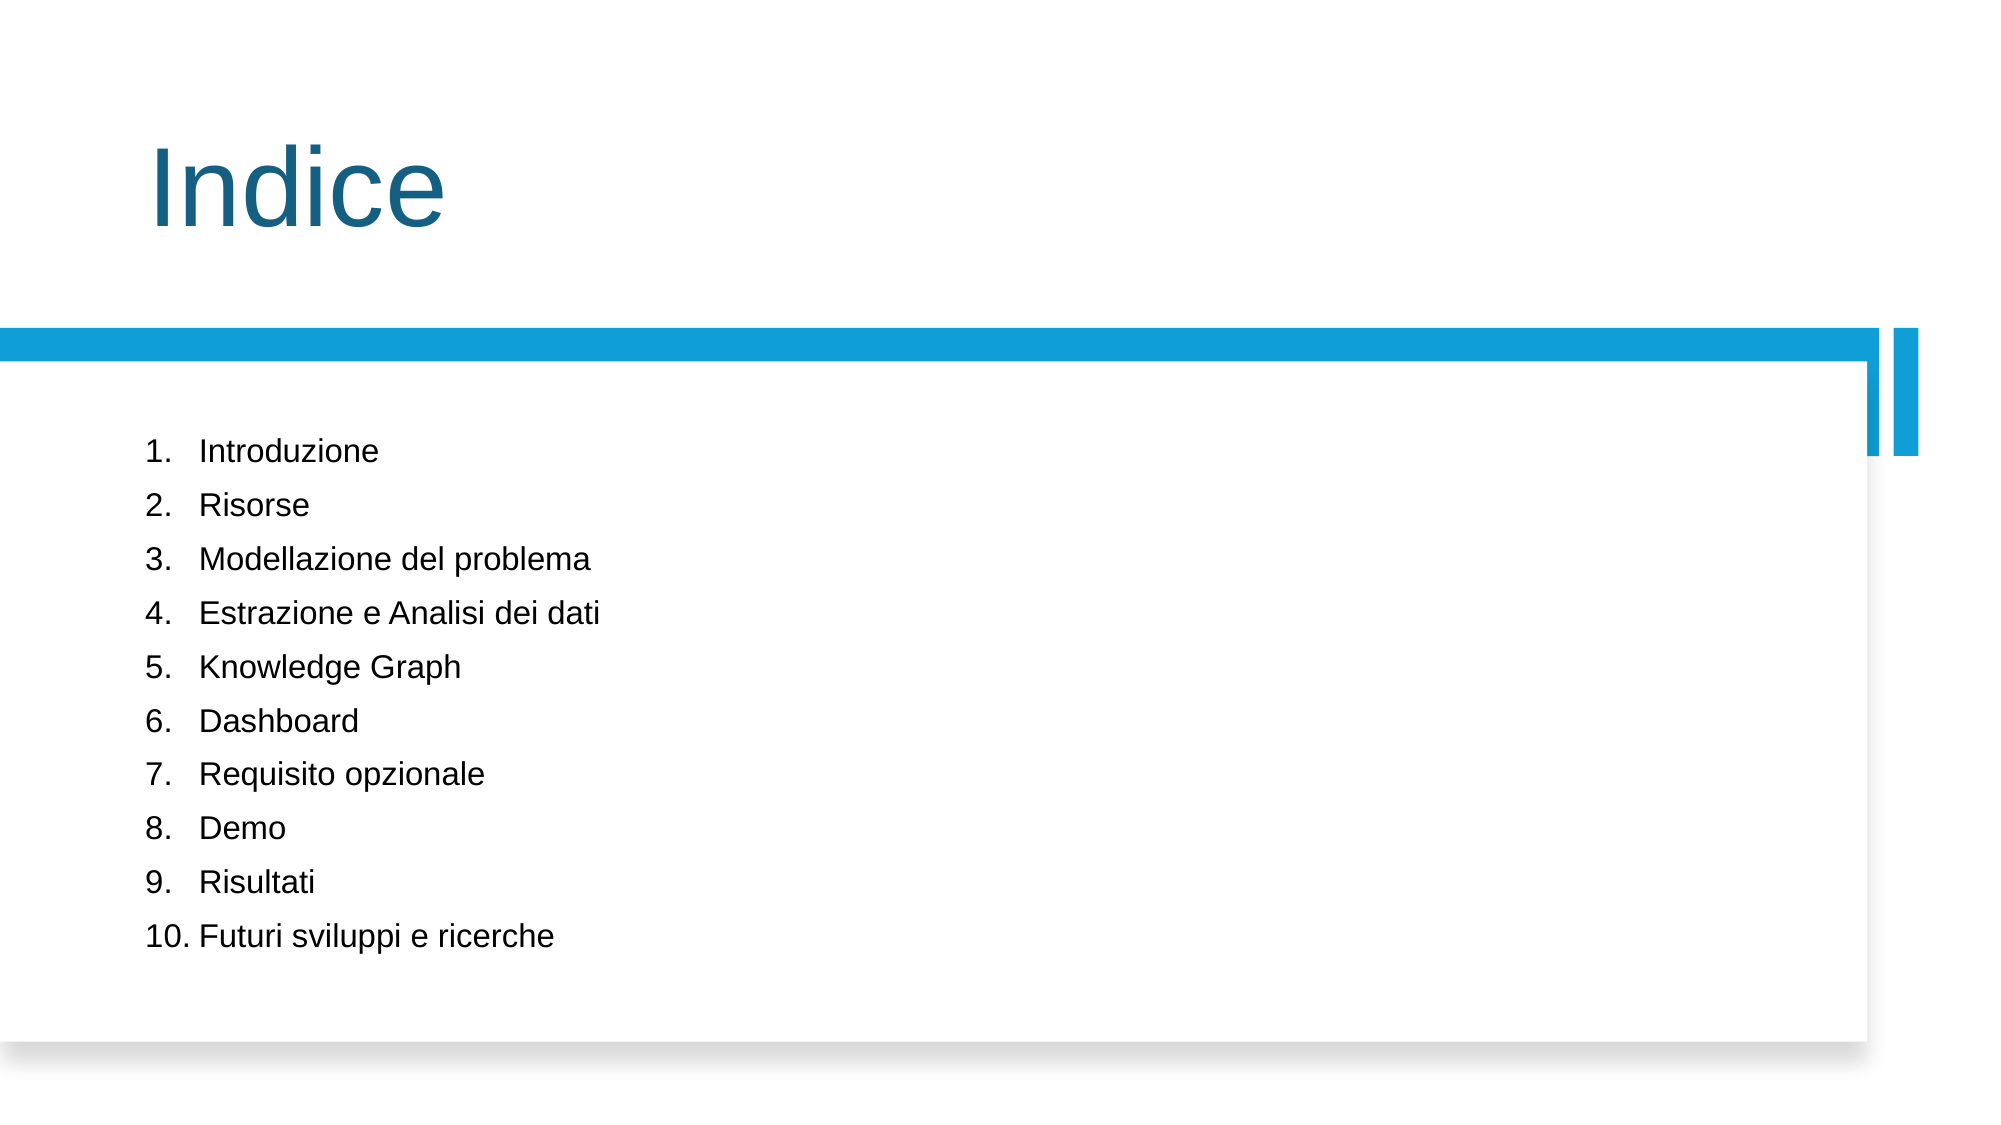

# Indice

Introduzione
Risorse
Modellazione del problema
Estrazione e Analisi dei dati
Knowledge Graph
Dashboard
Requisito opzionale
Demo
Risultati
Futuri sviluppi e ricerche